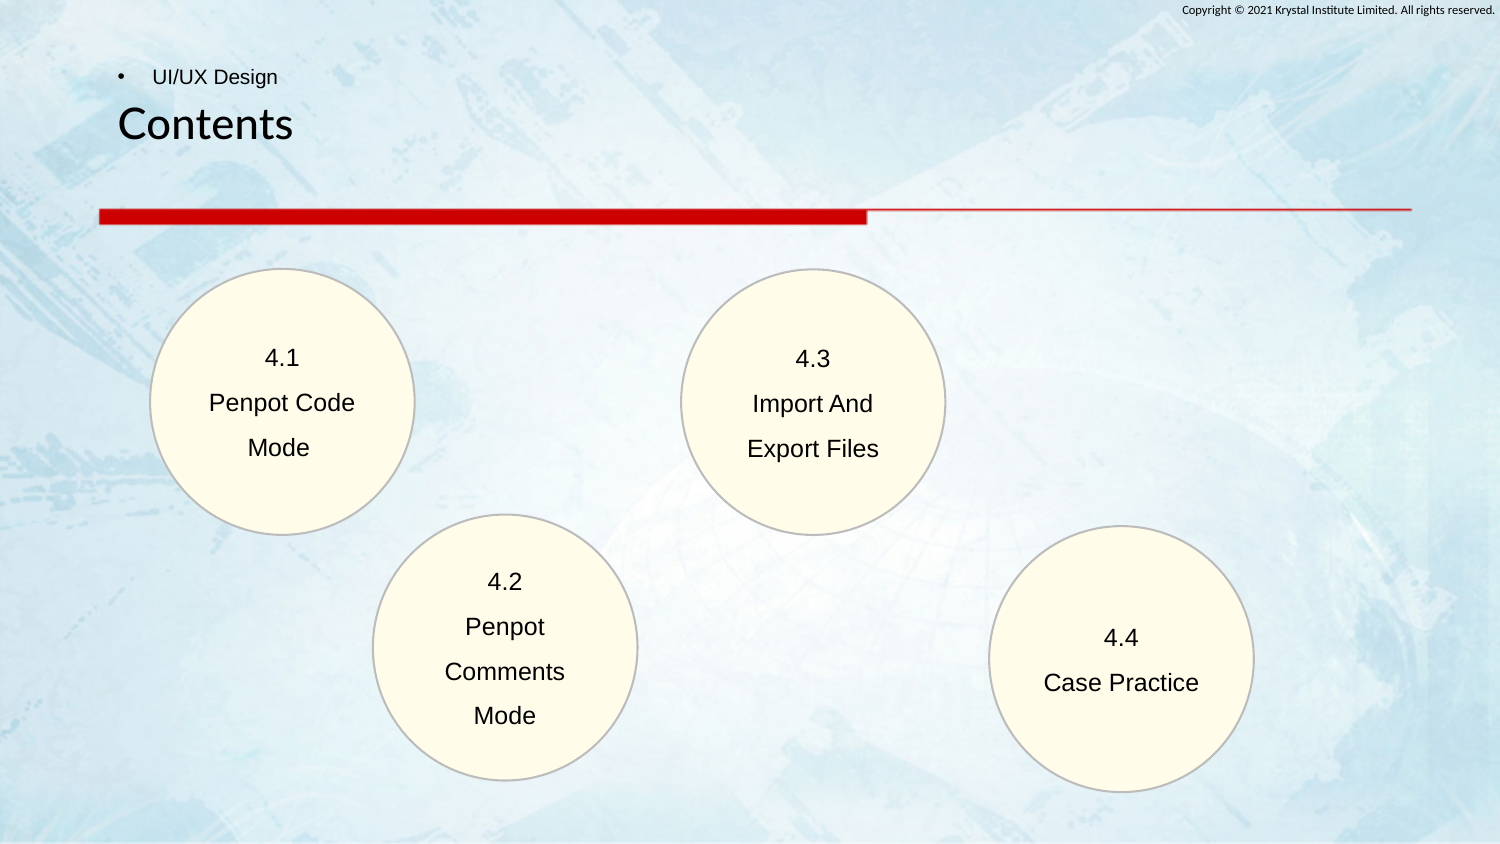

# Contents

4.1
Penpot Code Mode

4.3
Import And Export Files

4.2
Penpot Comments Mode

4.4
Case Practice